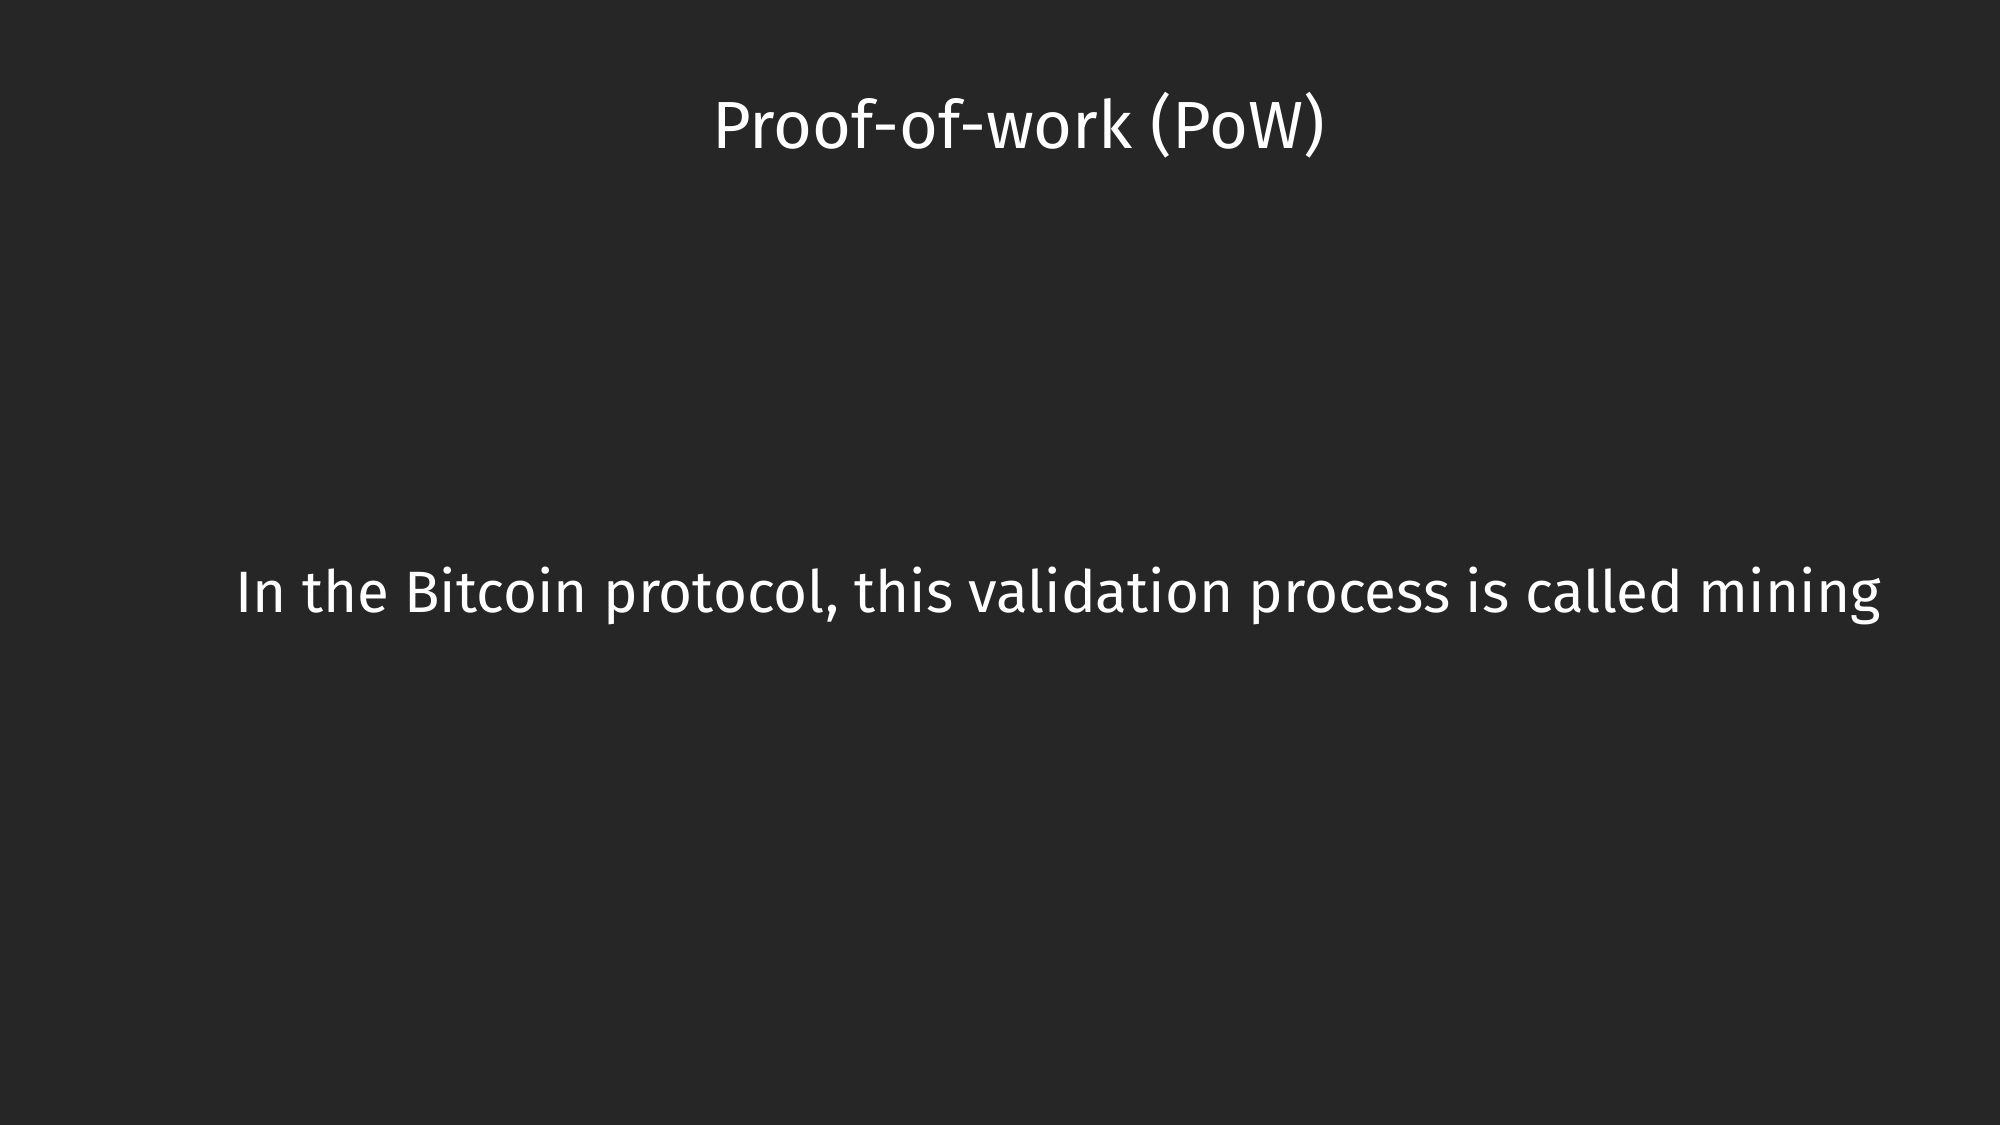

Proof-of-work (PoW)
In the Bitcoin protocol, this validation process is called mining